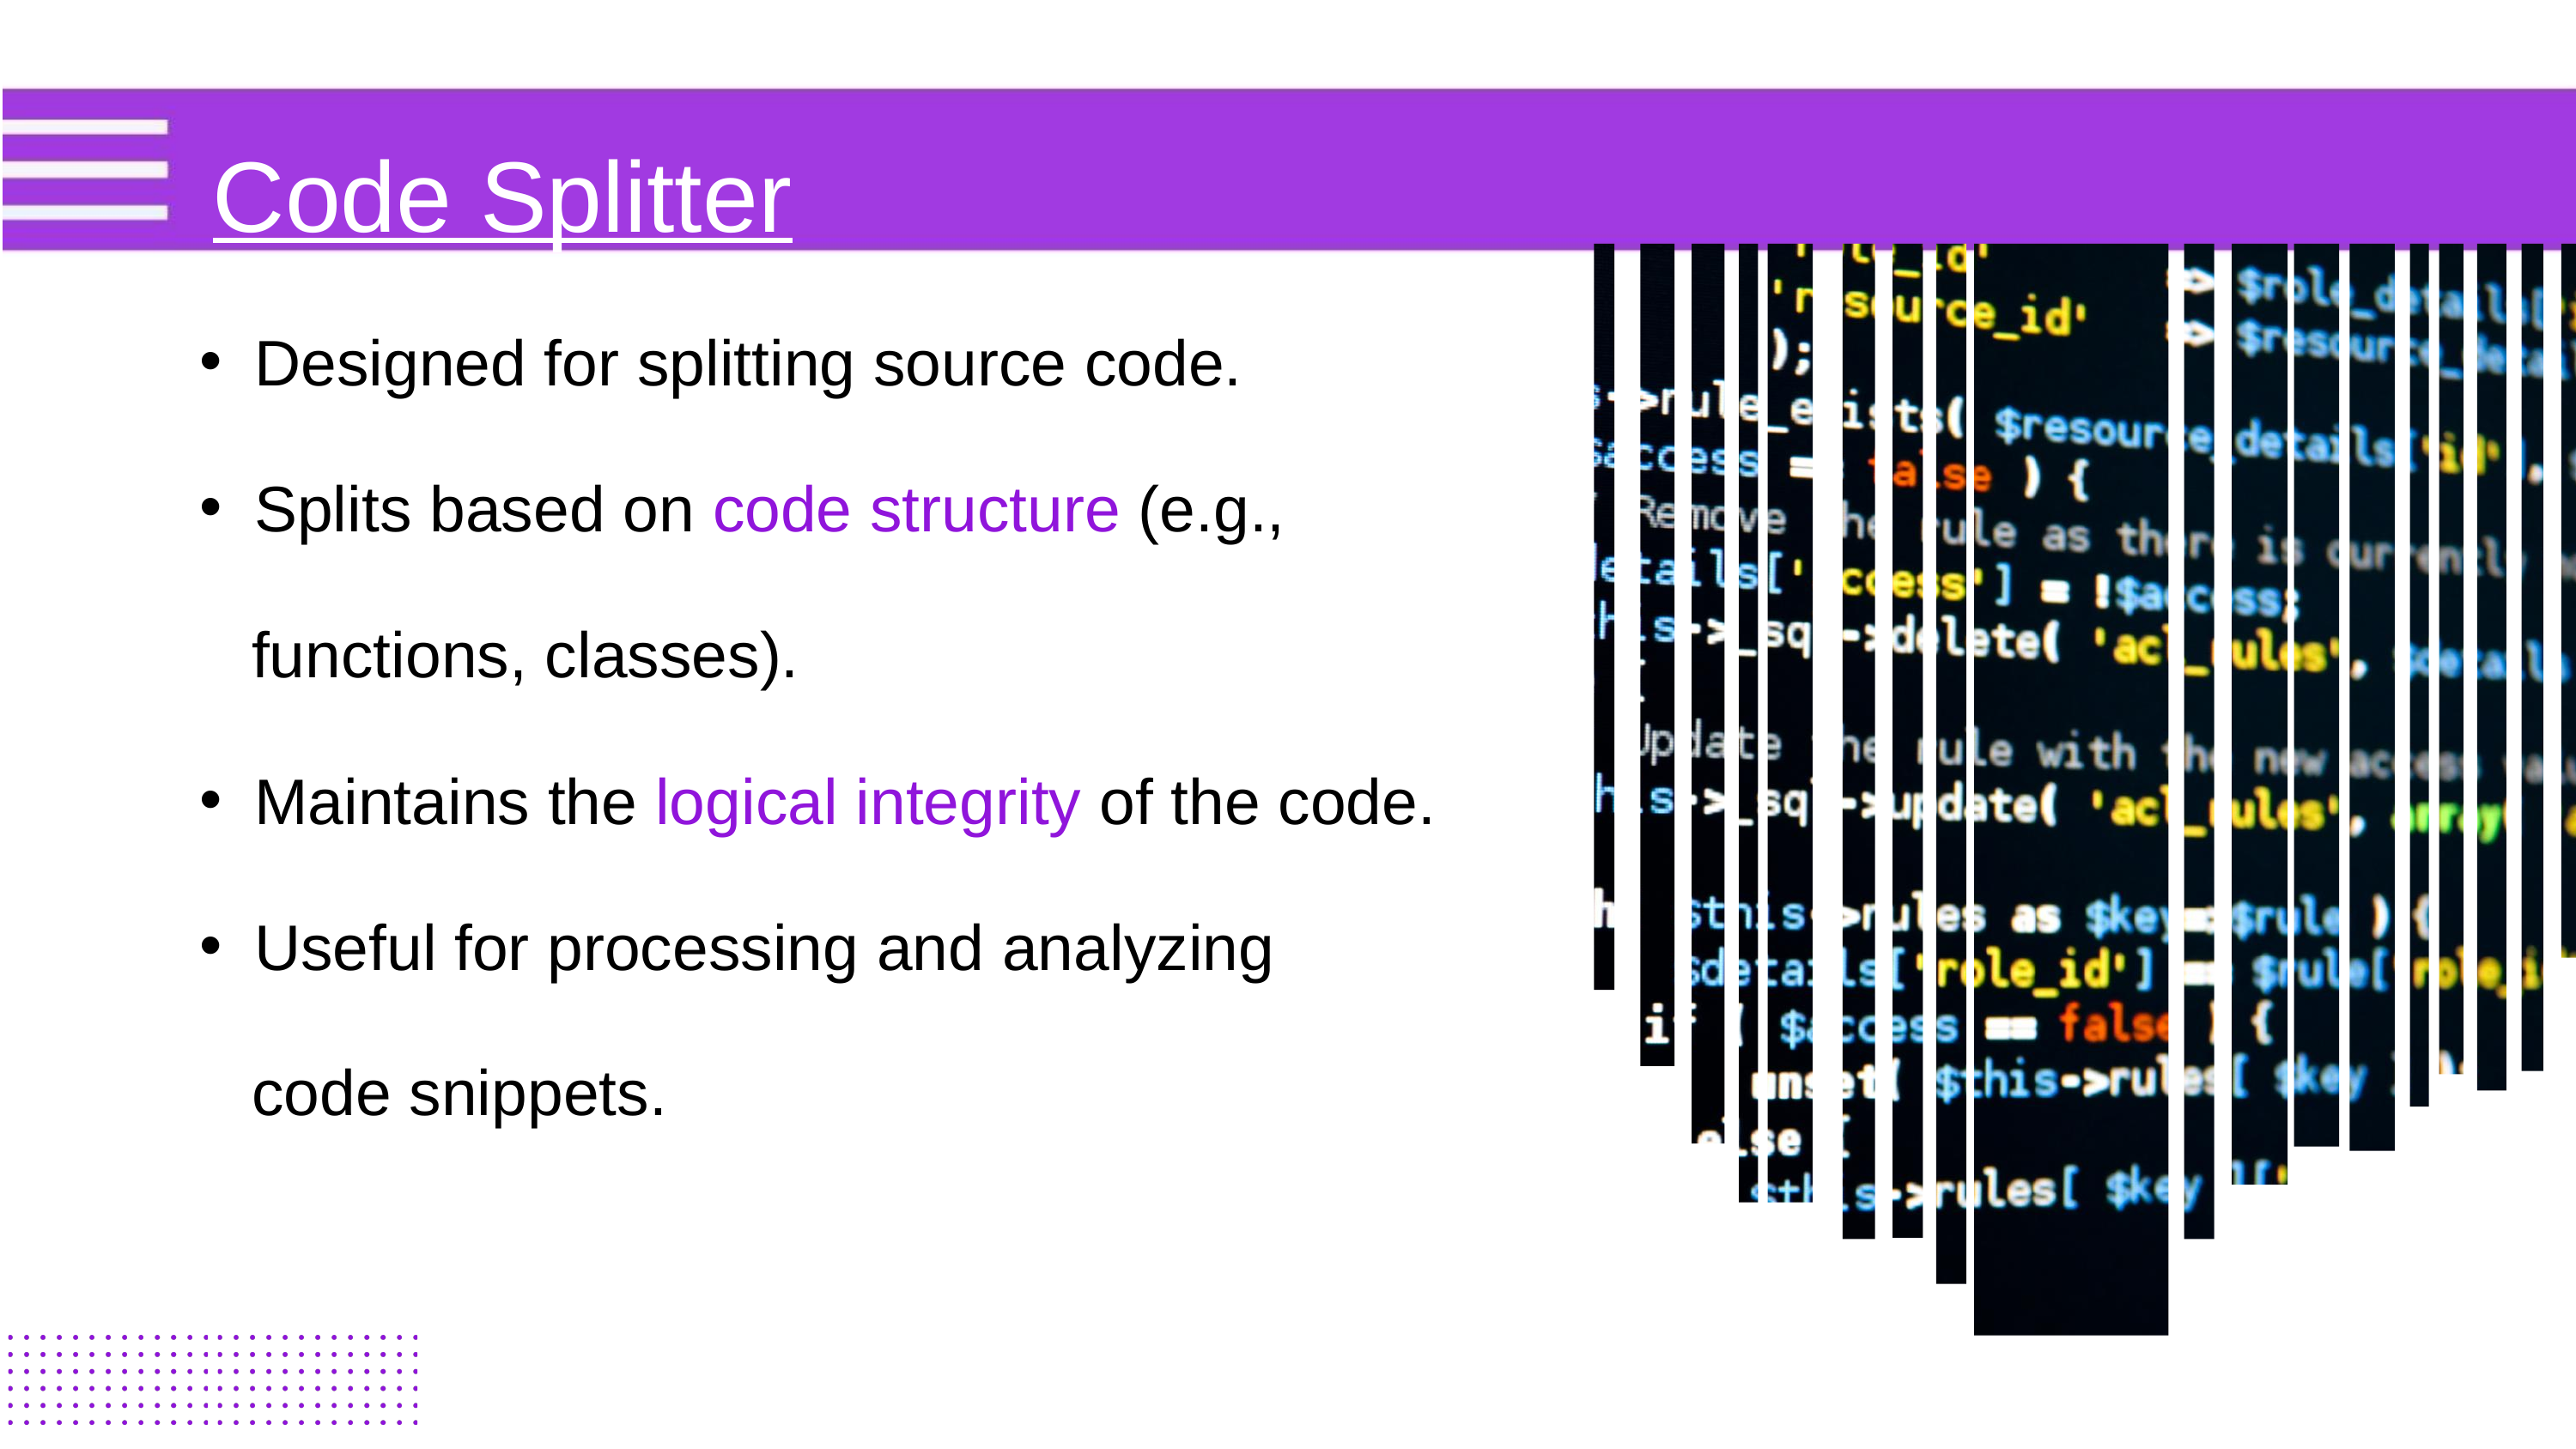

Code Splitter

Designed for splitting source code.
Splits based on code structure (e.g.,
      functions, classes).
Maintains the logical integrity of the code.
Useful for processing and analyzing
      code snippets.